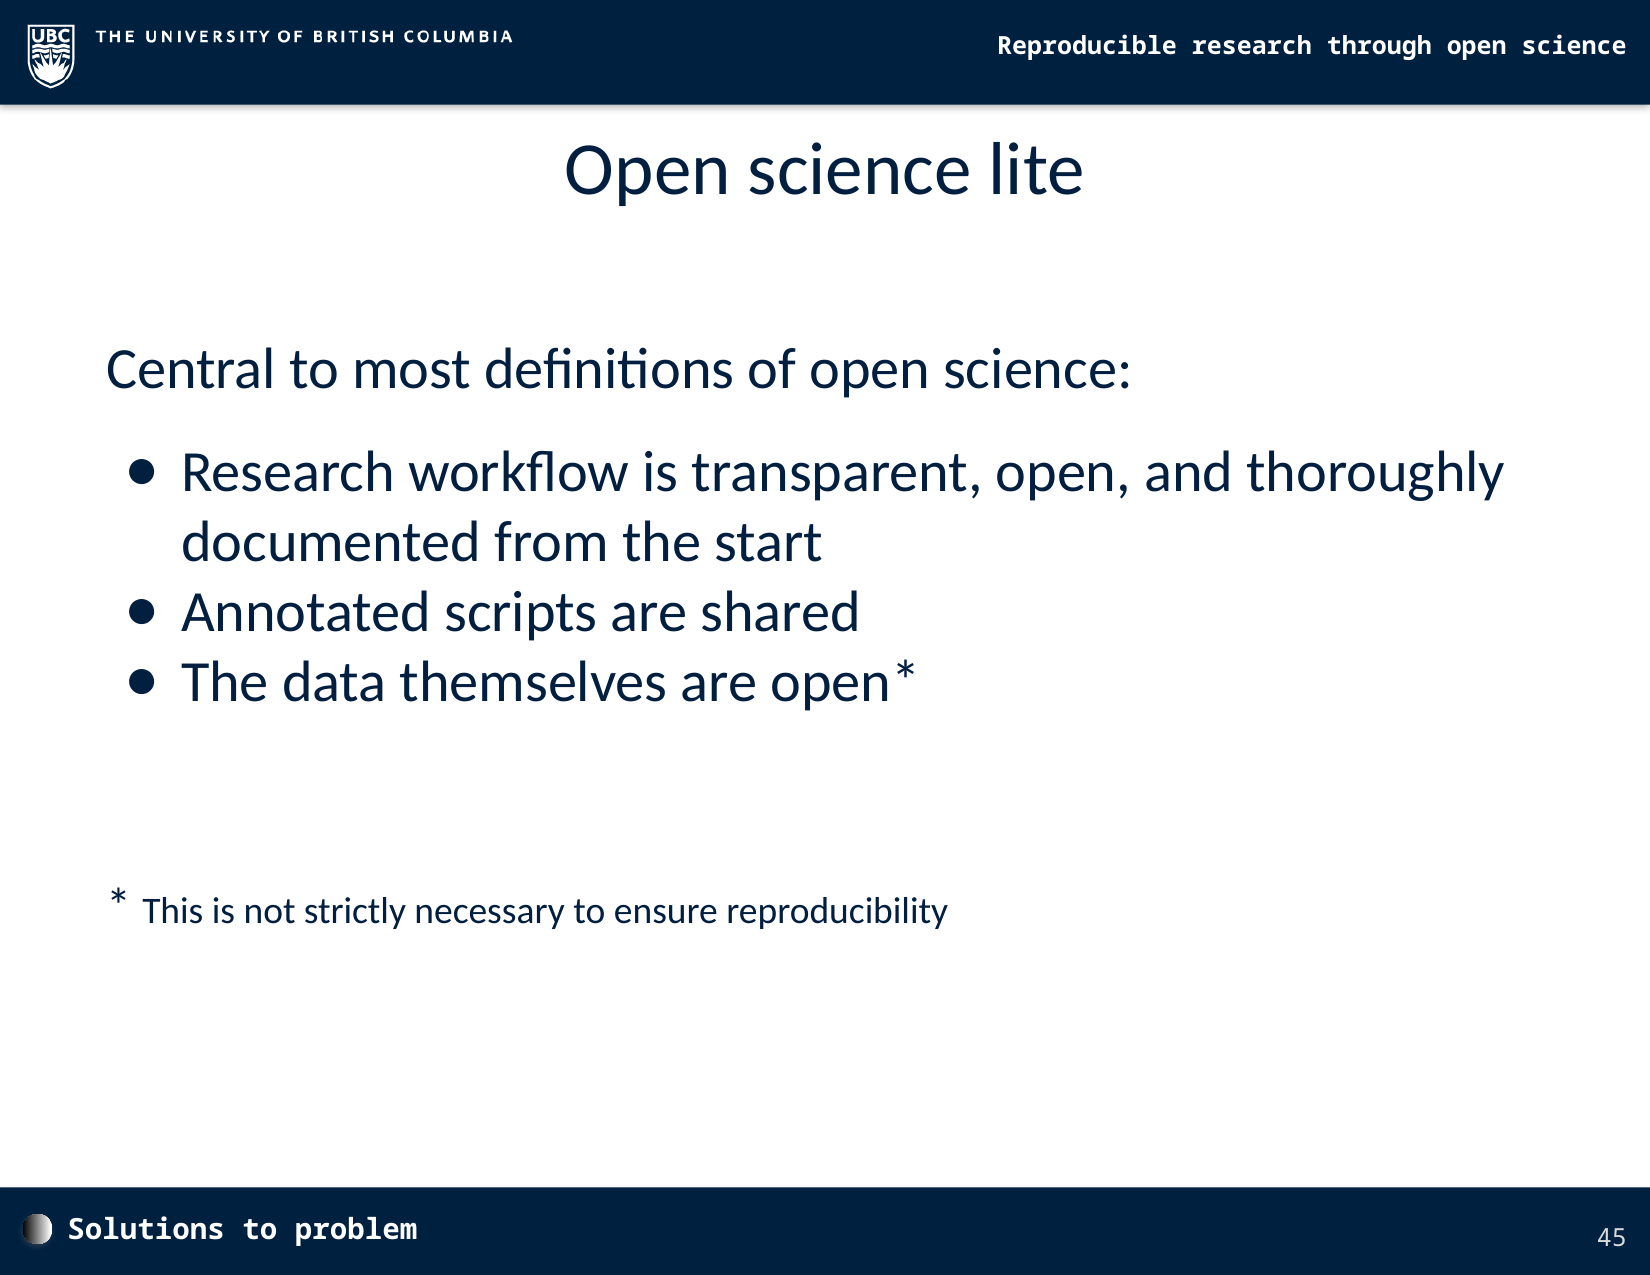

Open science lite
Central to most definitions of open science:
Research workflow is transparent, open, and thoroughly documented from the start
Annotated scripts are shared
The data themselves are open*

* This is not strictly necessary to ensure reproducibility
Solutions to problem

45